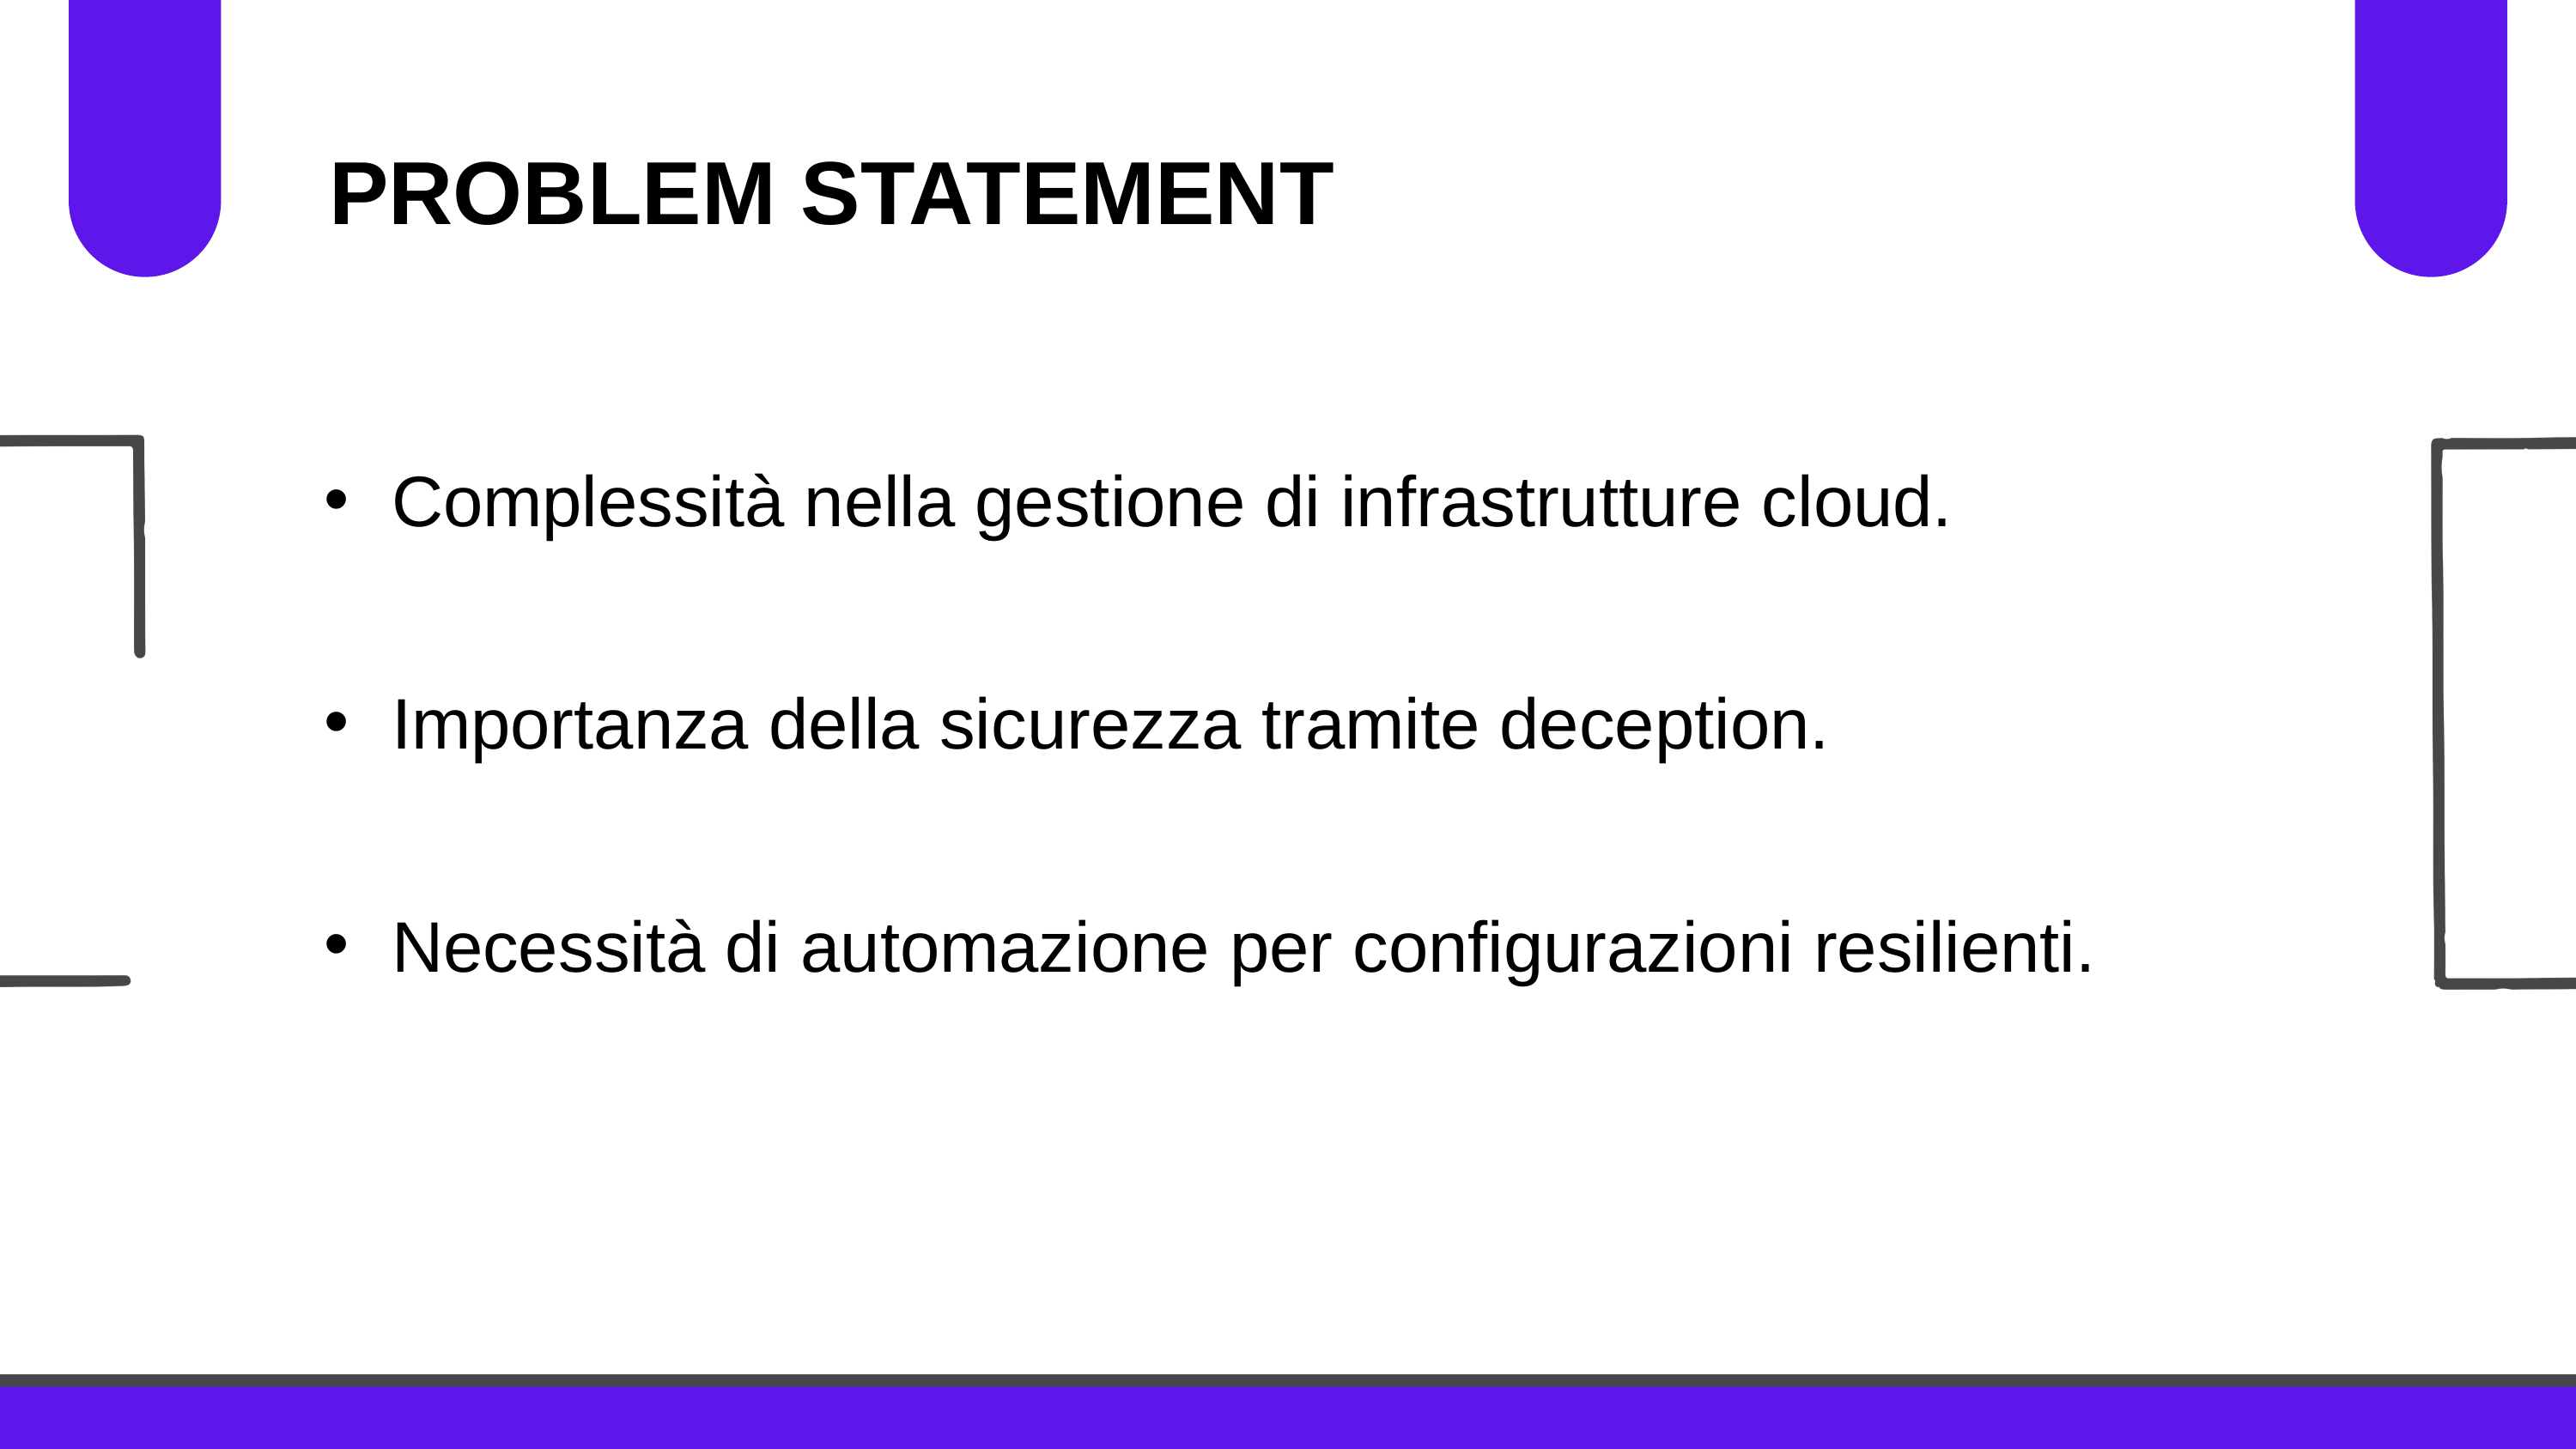

PROBLEM STATEMENT
Complessità nella gestione di infrastrutture cloud.

Importanza della sicurezza tramite deception.

Necessità di automazione per configurazioni resilienti.